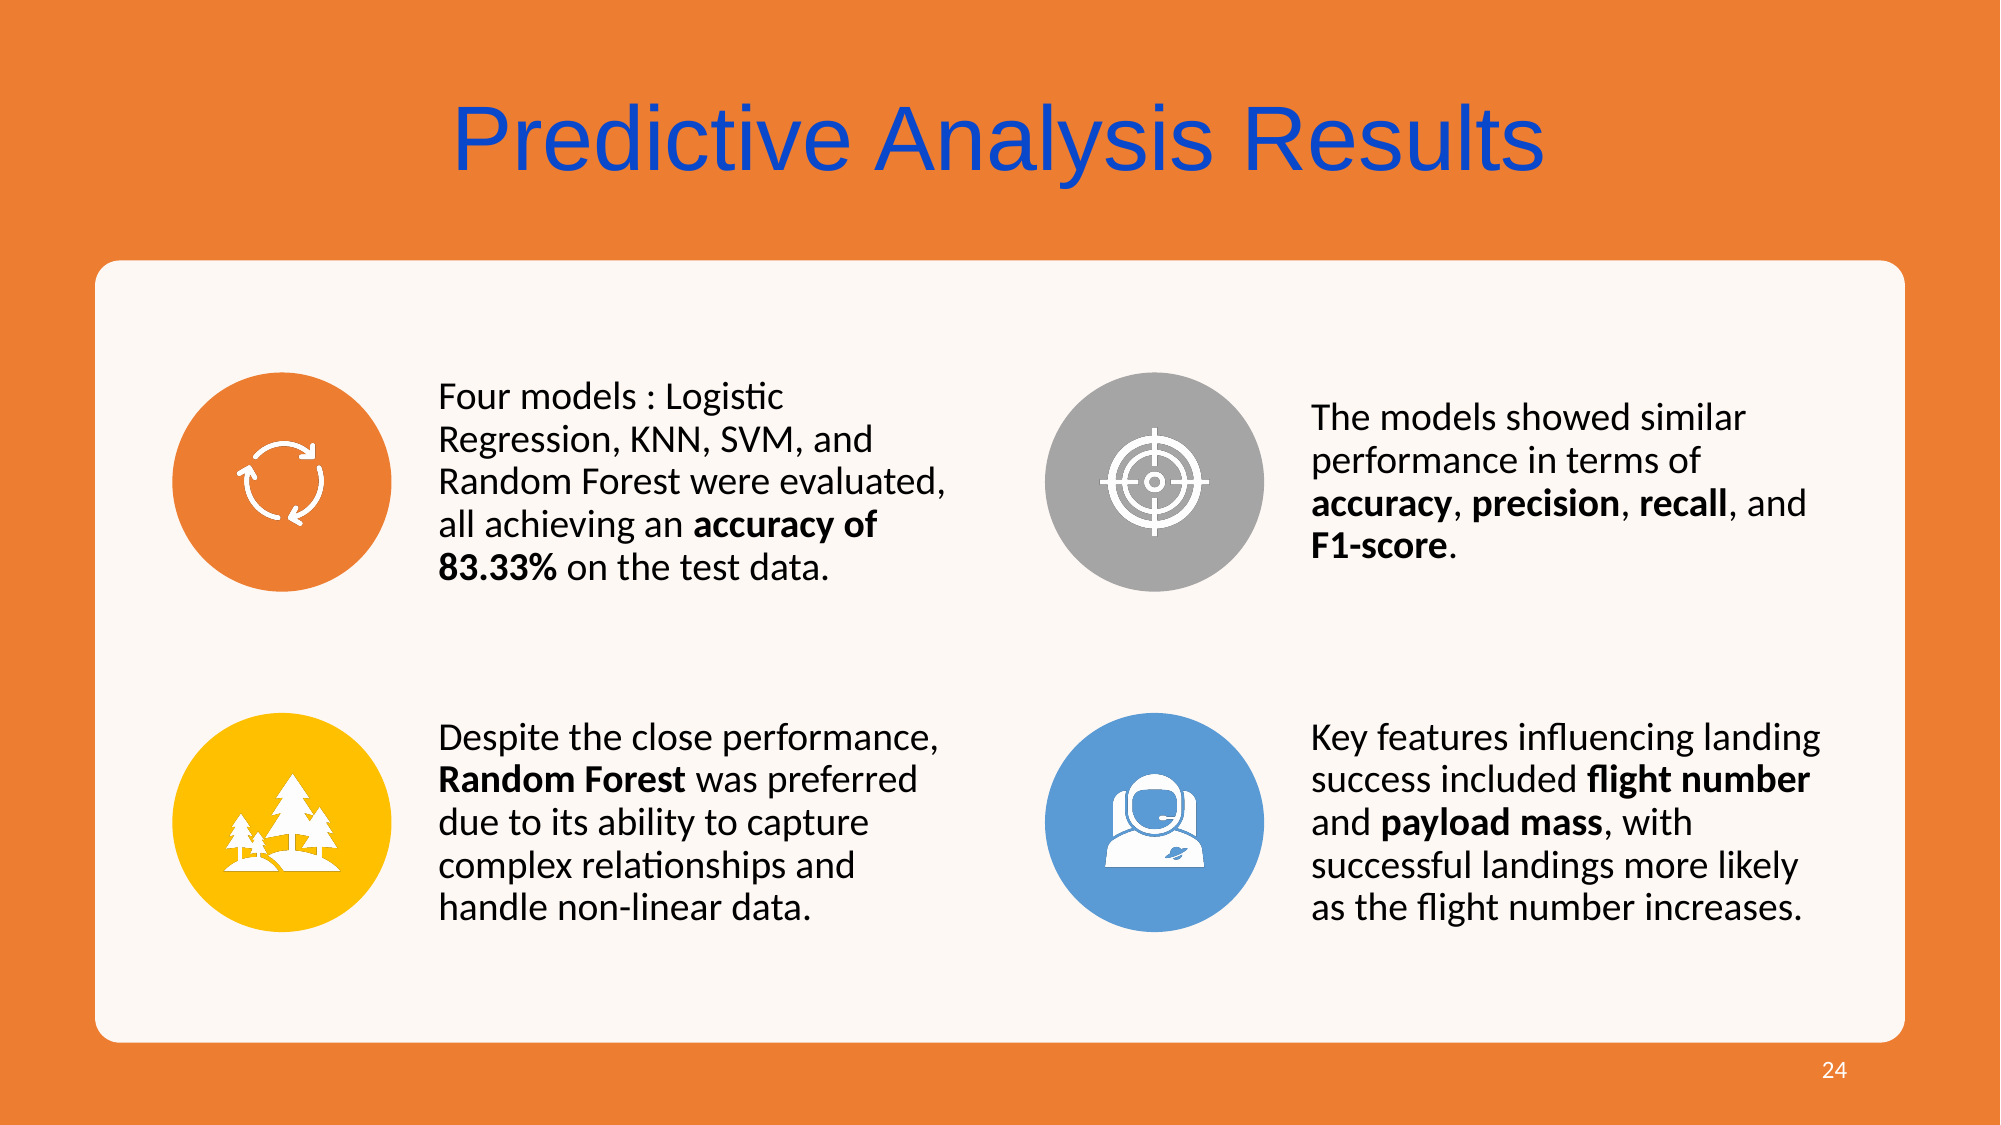

Predictive Analysis Results

Four models : Logistic Regression, KNN, SVM, and Random Forest were evaluated, all achieving an accuracy of 83.33% on the test data.
The models showed similar performance in terms of accuracy, precision, recall, and F1-score.
Despite the close performance, Random Forest was preferred due to its ability to capture complex relationships and handle non-linear data.
Key features influencing landing success included flight number and payload mass, with successful landings more likely as the flight number increases.

24